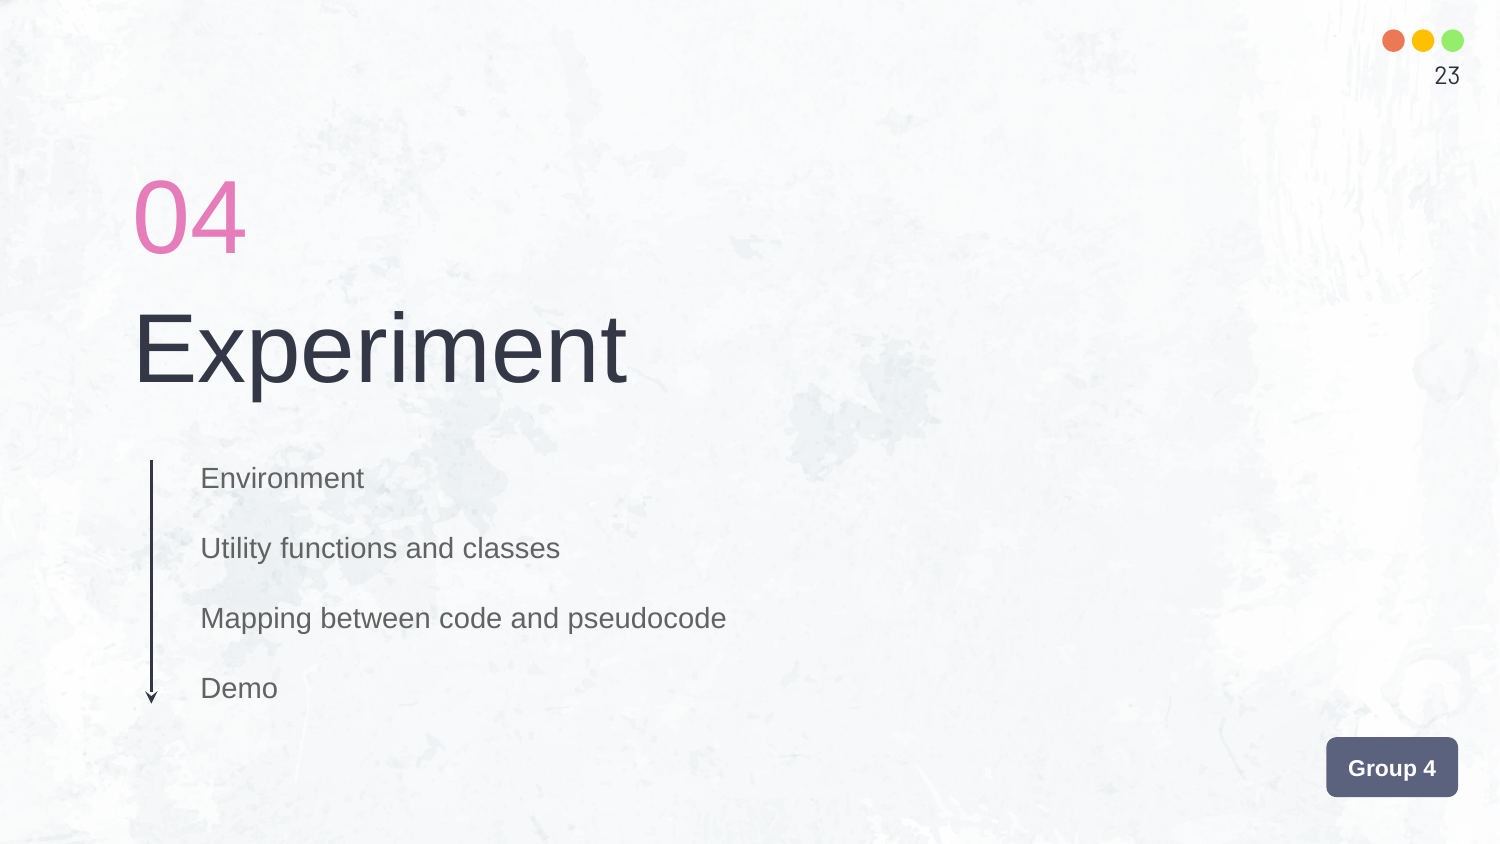

23
04
# Experiment
Environment

Utility functions and classes

Mapping between code and pseudocode

Demo
Group 4